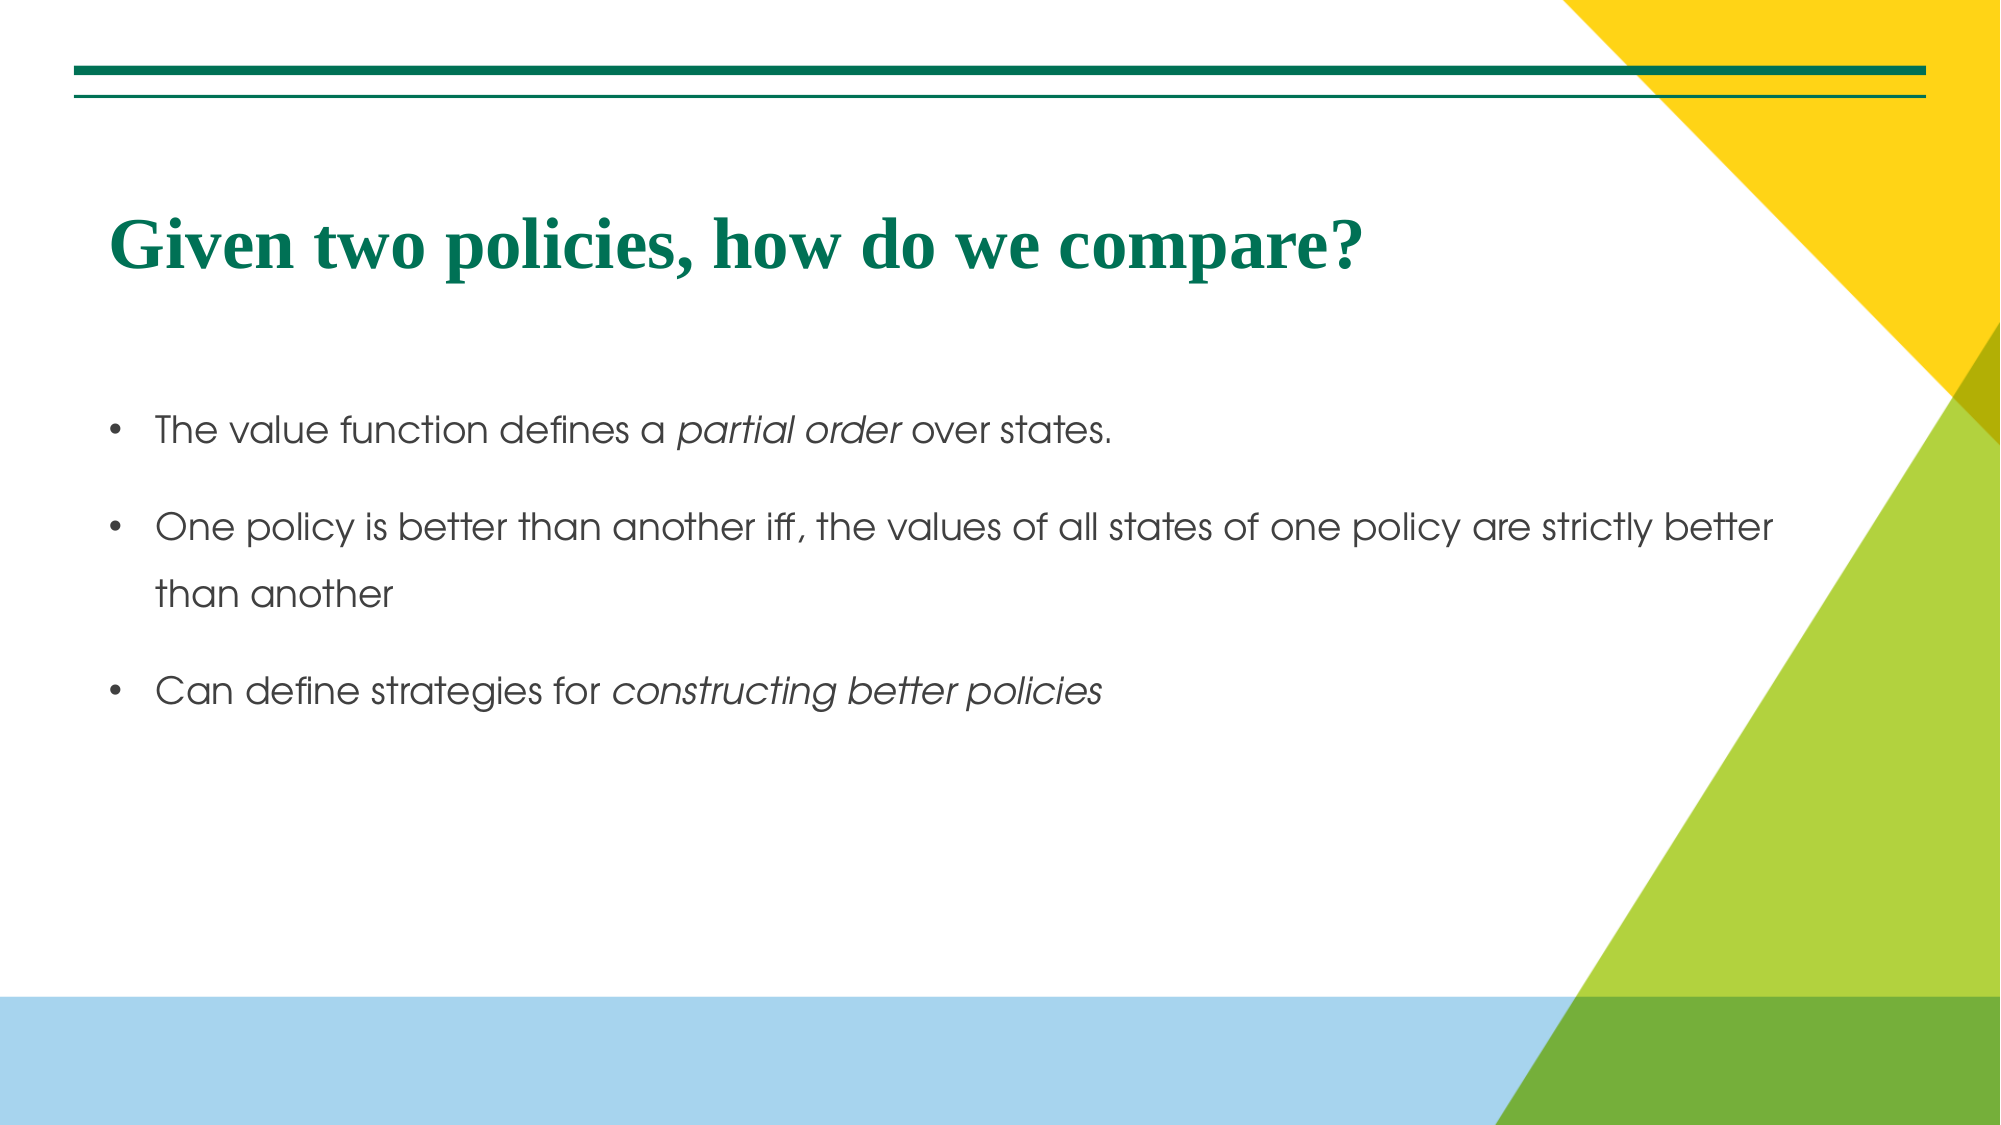

# Given two policies, how do we compare?
The value function defines a partial order over states.
One policy is better than another iff, the values of all states of one policy are strictly better than another
Can define strategies for constructing better policies